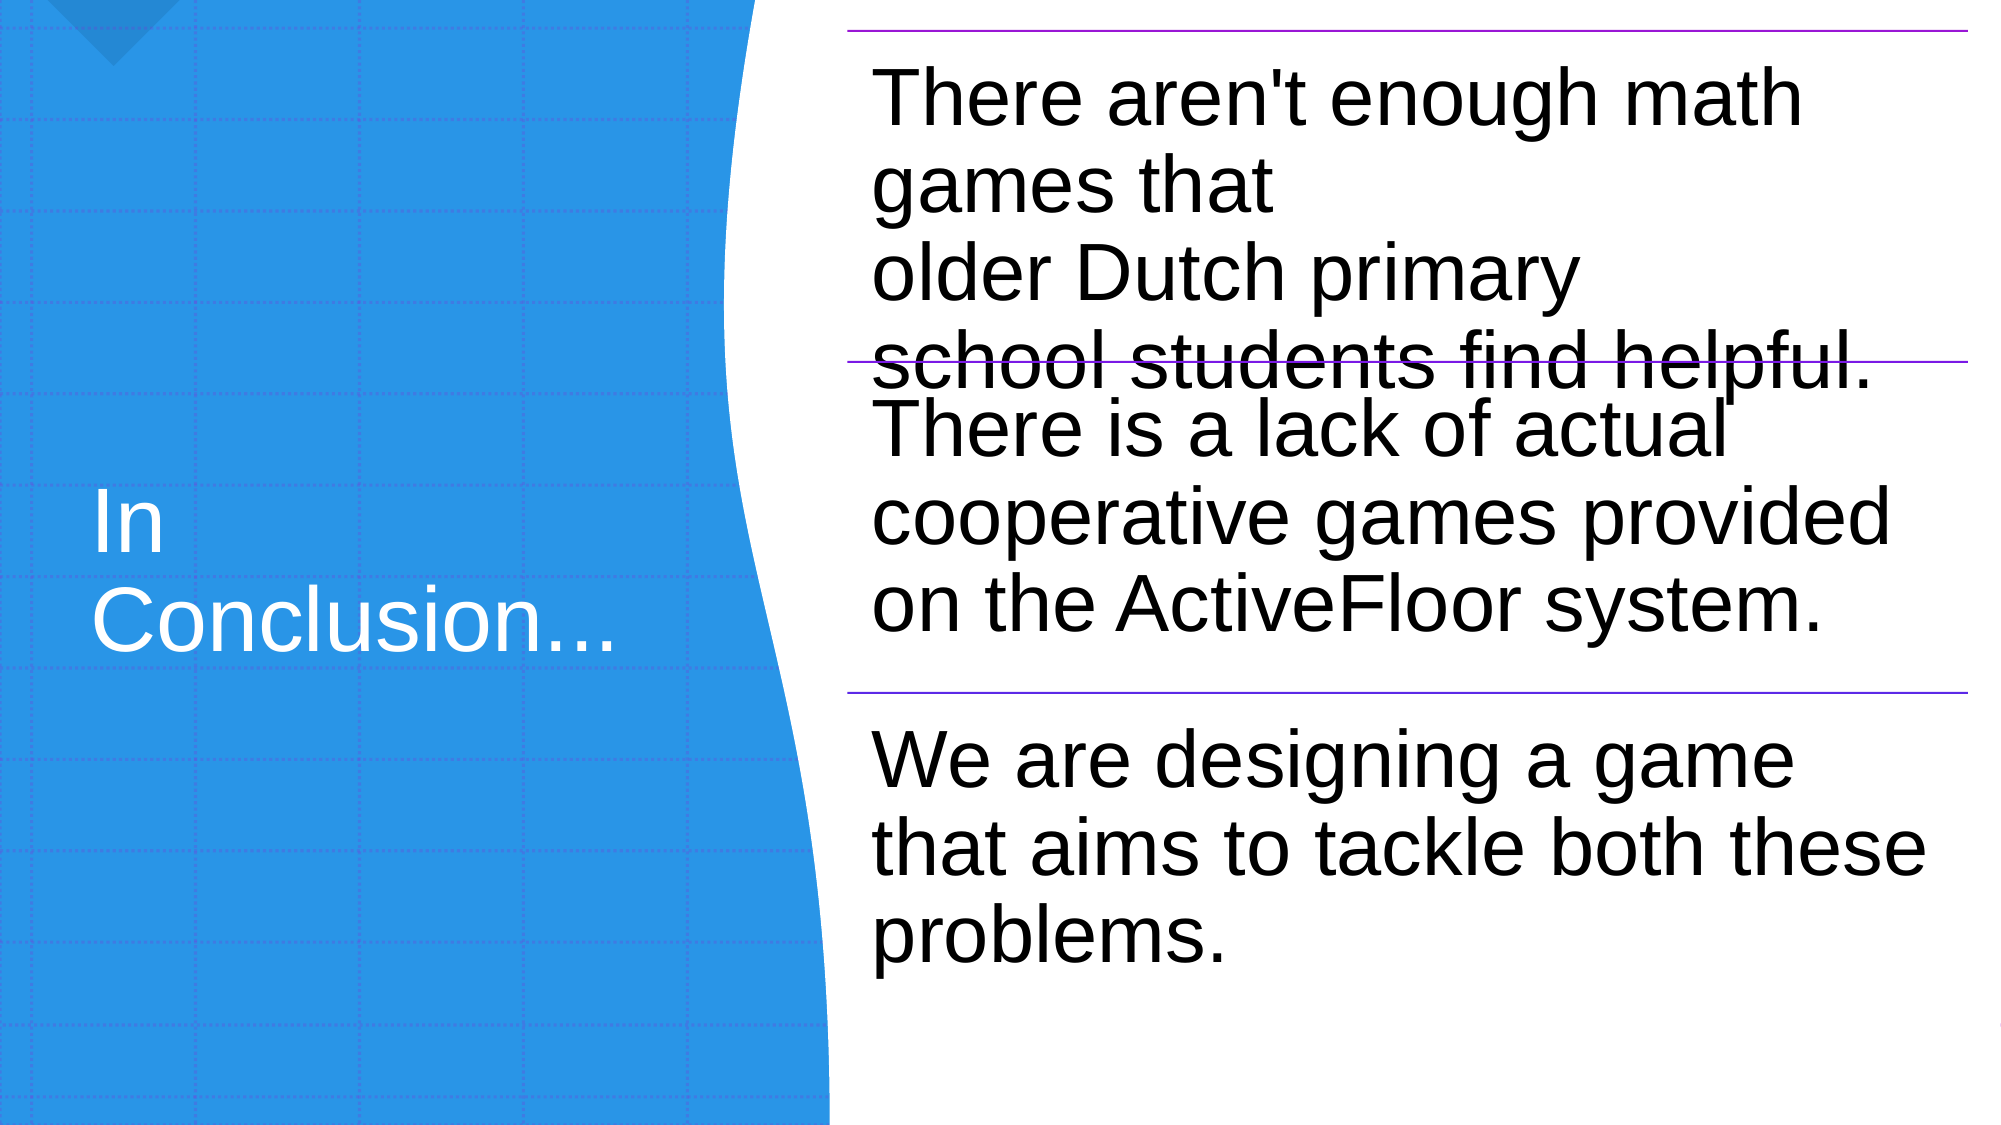

There aren't enough math games that older Dutch primary school students find helpful.
There is a lack of actual cooperative games provided on the ActiveFloor system.
We are designing a game that aims to tackle both these problems.
# In Conclusion...